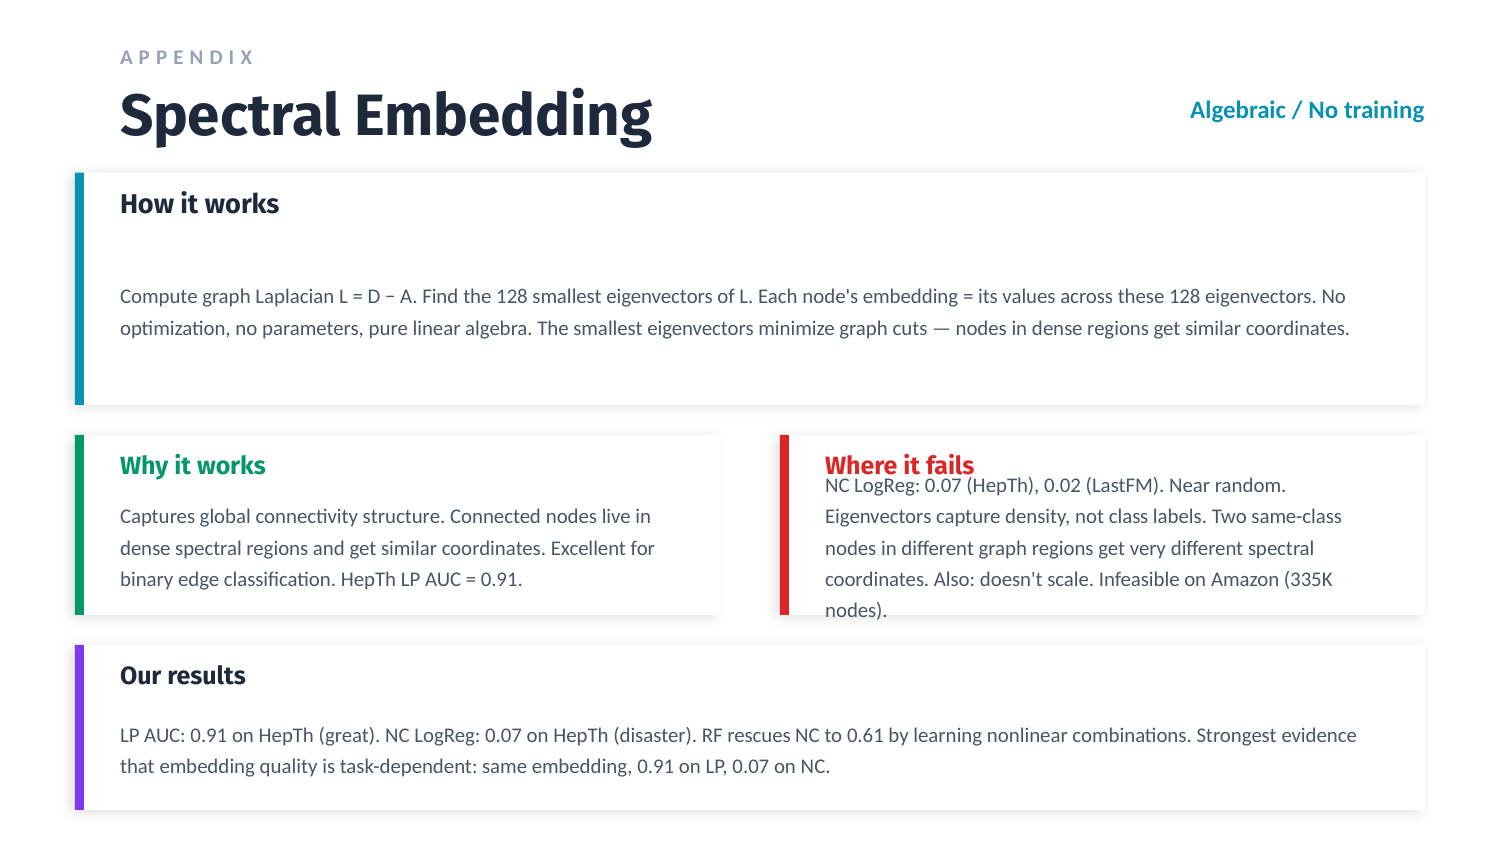

APPENDIX
Spectral Embedding
Algebraic / No training

How it works
Compute graph Laplacian L = D − A. Find the 128 smallest eigenvectors of L. Each node's embedding = its values across these 128 eigenvectors. No optimization, no parameters, pure linear algebra. The smallest eigenvectors minimize graph cuts — nodes in dense regions get similar coordinates.

Why it works
Where it fails
Captures global connectivity structure. Connected nodes live in dense spectral regions and get similar coordinates. Excellent for binary edge classification. HepTh LP AUC = 0.91.
NC LogReg: 0.07 (HepTh), 0.02 (LastFM). Near random. Eigenvectors capture density, not class labels. Two same-class nodes in different graph regions get very different spectral coordinates. Also: doesn't scale. Infeasible on Amazon (335K nodes).

Our results
LP AUC: 0.91 on HepTh (great). NC LogReg: 0.07 on HepTh (disaster). RF rescues NC to 0.61 by learning nonlinear combinations. Strongest evidence that embedding quality is task-dependent: same embedding, 0.91 on LP, 0.07 on NC.